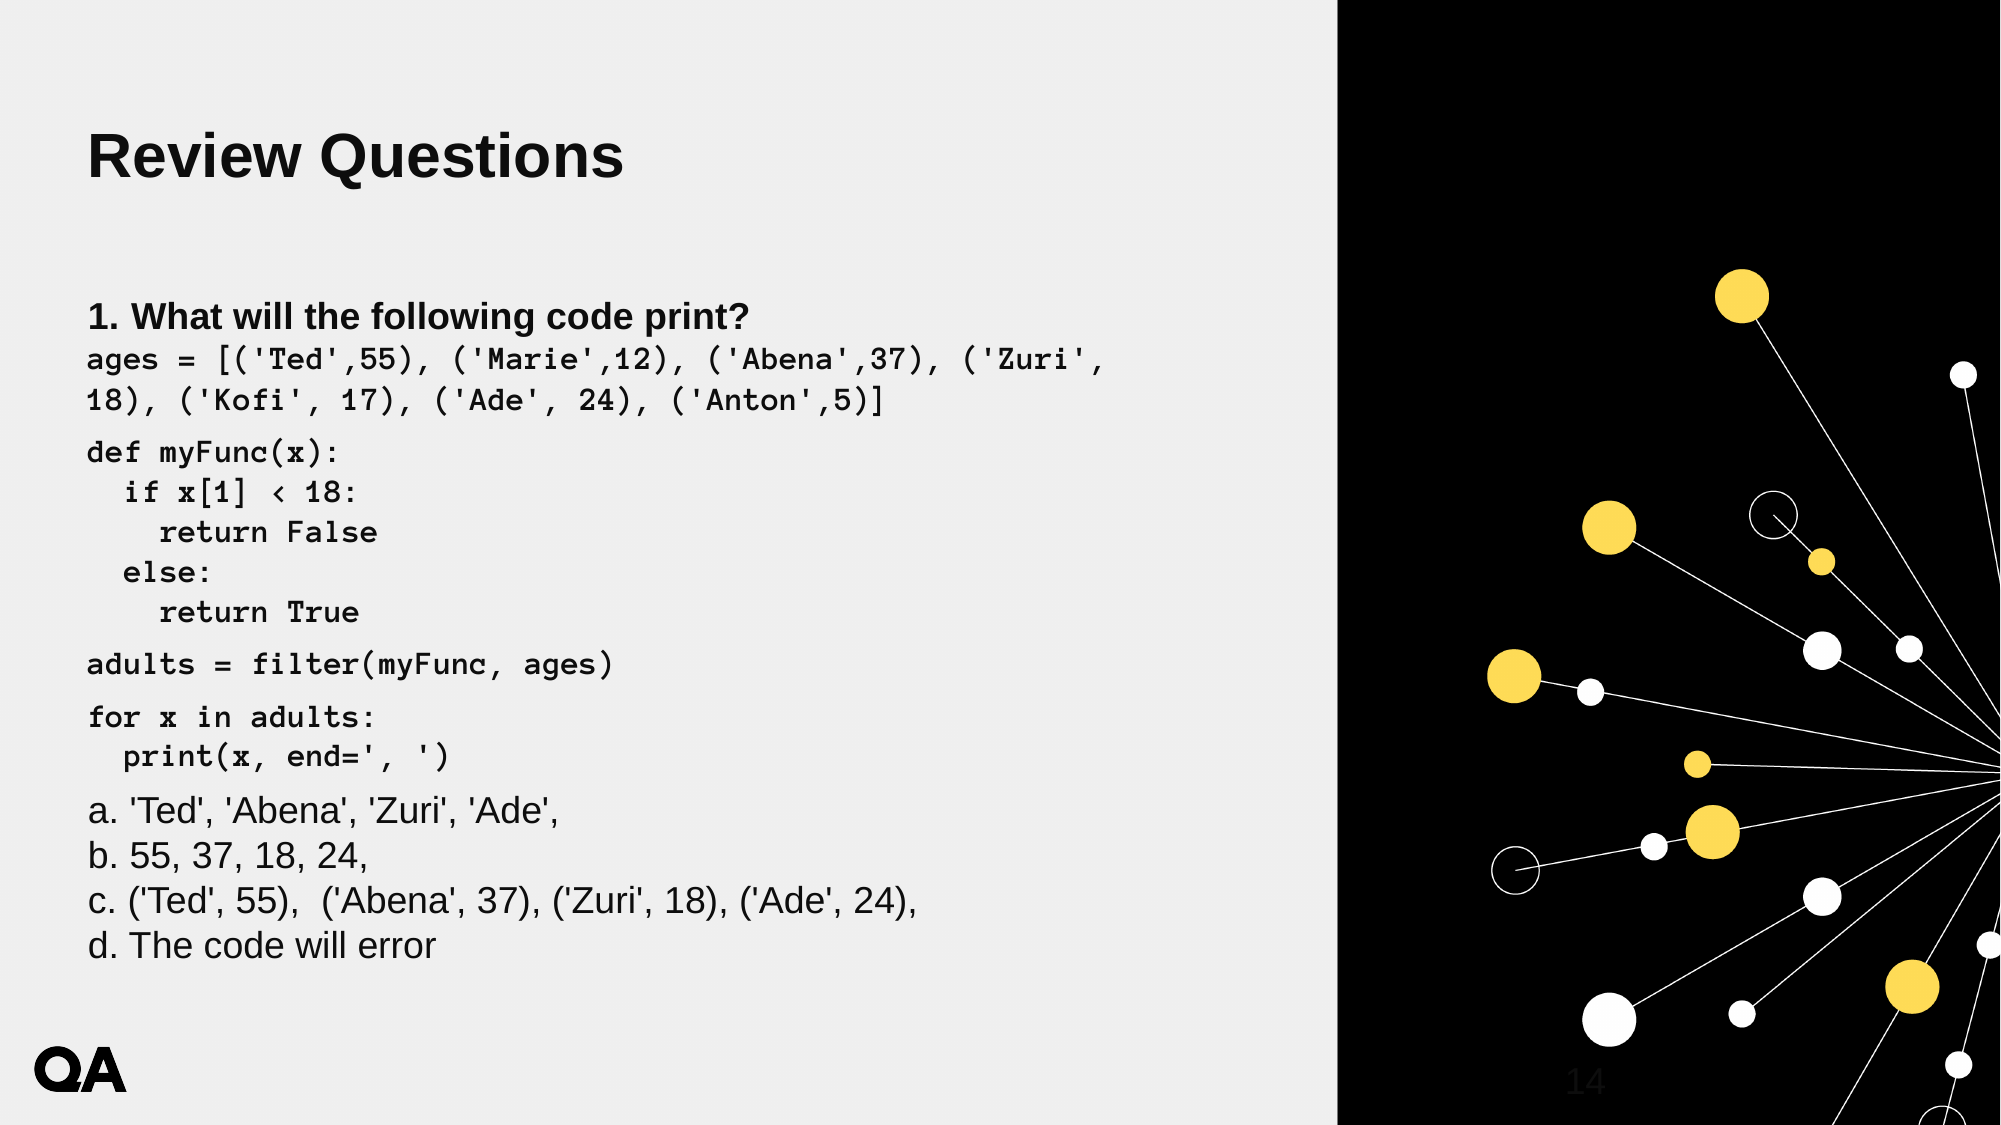

# Review Questions
What will the following code print?
ages = [('Ted',55), ('Marie',12), ('Abena',37), ('Zuri', 18), ('Kofi', 17), ('Ade', 24), ('Anton',5)]
def myFunc(x):
  if x[1] < 18:
    return False
  else:
    return True
adults = filter(myFunc, ages)
for x in adults:
  print(x, end=', ')
a. 'Ted', 'Abena', 'Zuri', 'Ade',
b. 55, 37, 18, 24,
c. ('Ted', 55),  ('Abena', 37), ('Zuri', 18), ('Ade', 24),
d. The code will error
14